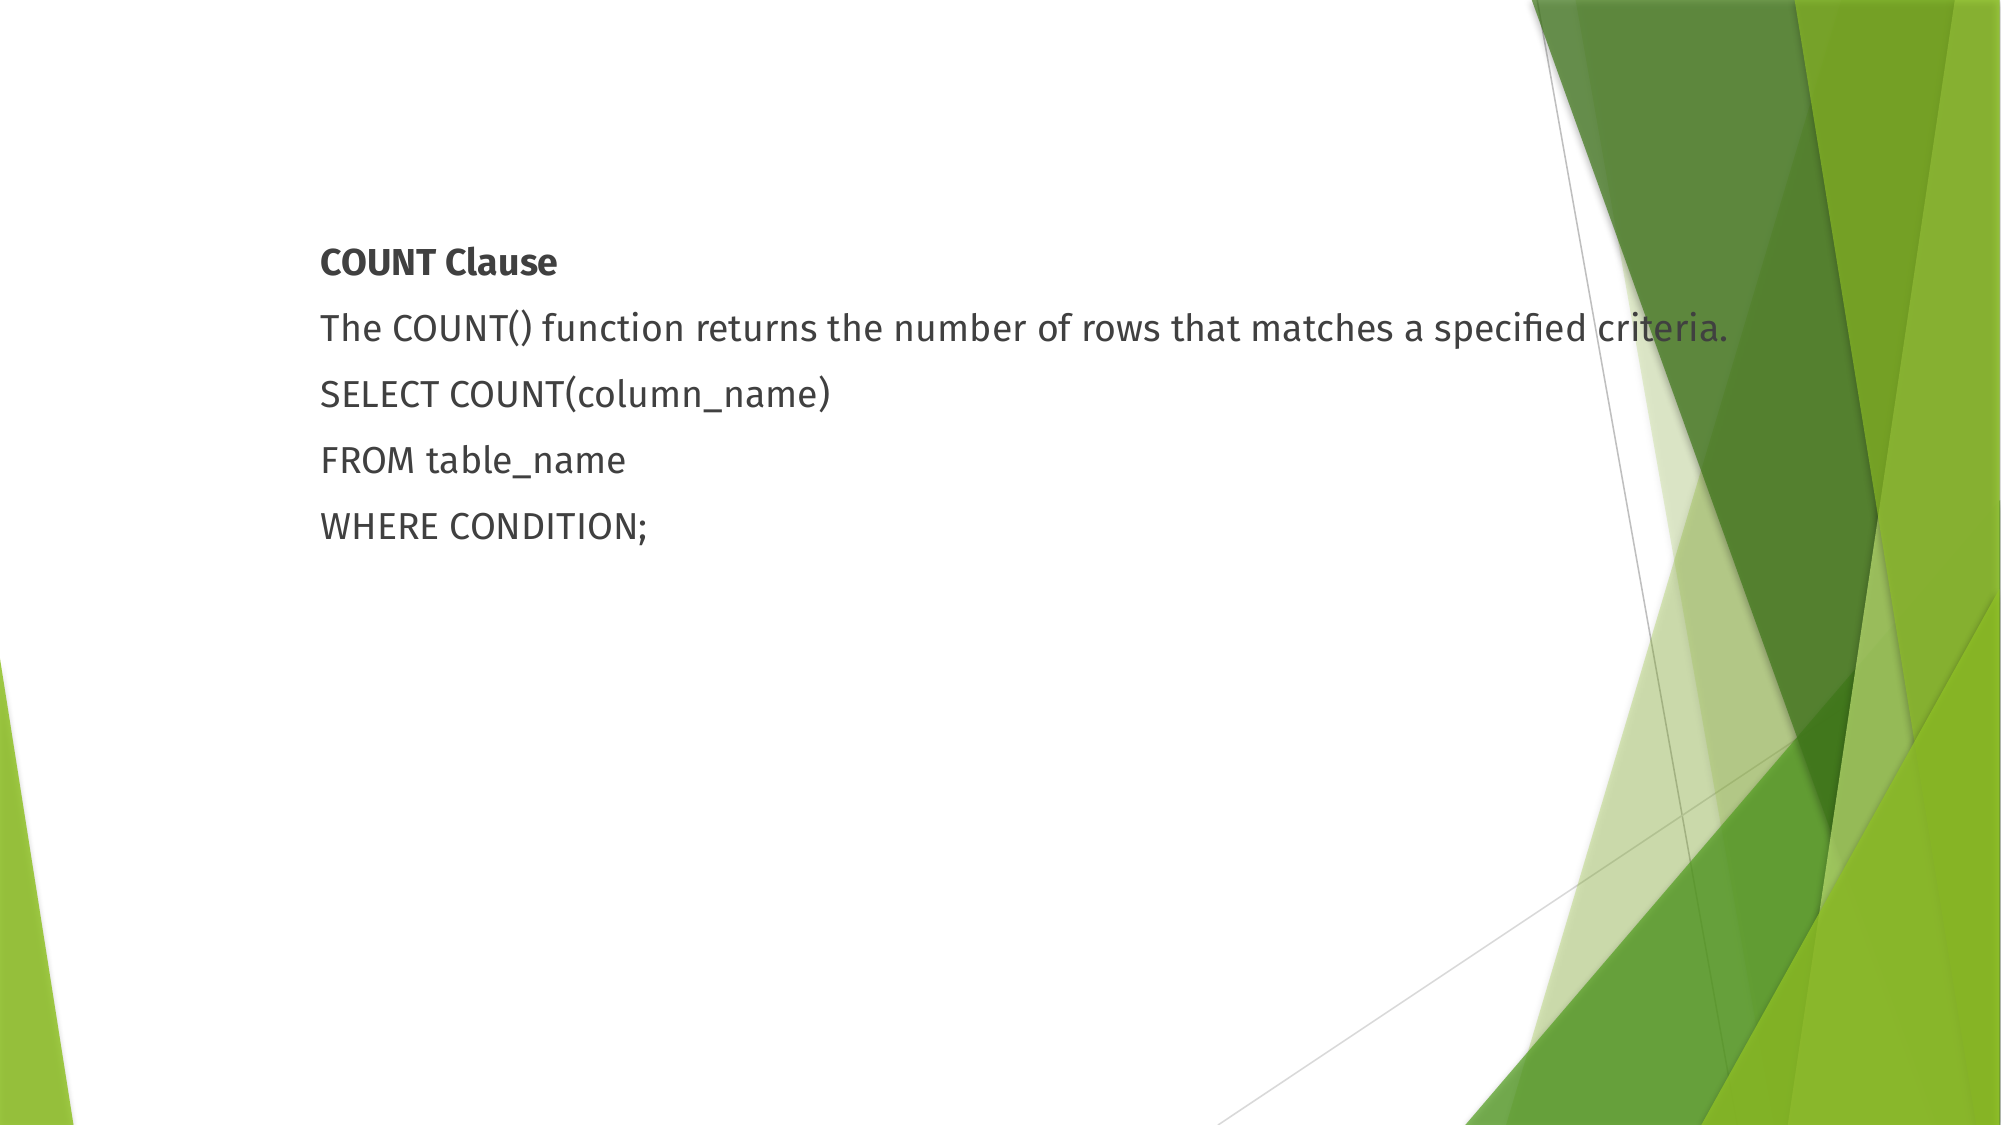

COUNT Clause
The COUNT() function returns the number of rows that matches a specified criteria.
SELECT COUNT(column_name)
FROM table_name
WHERE CONDITION;